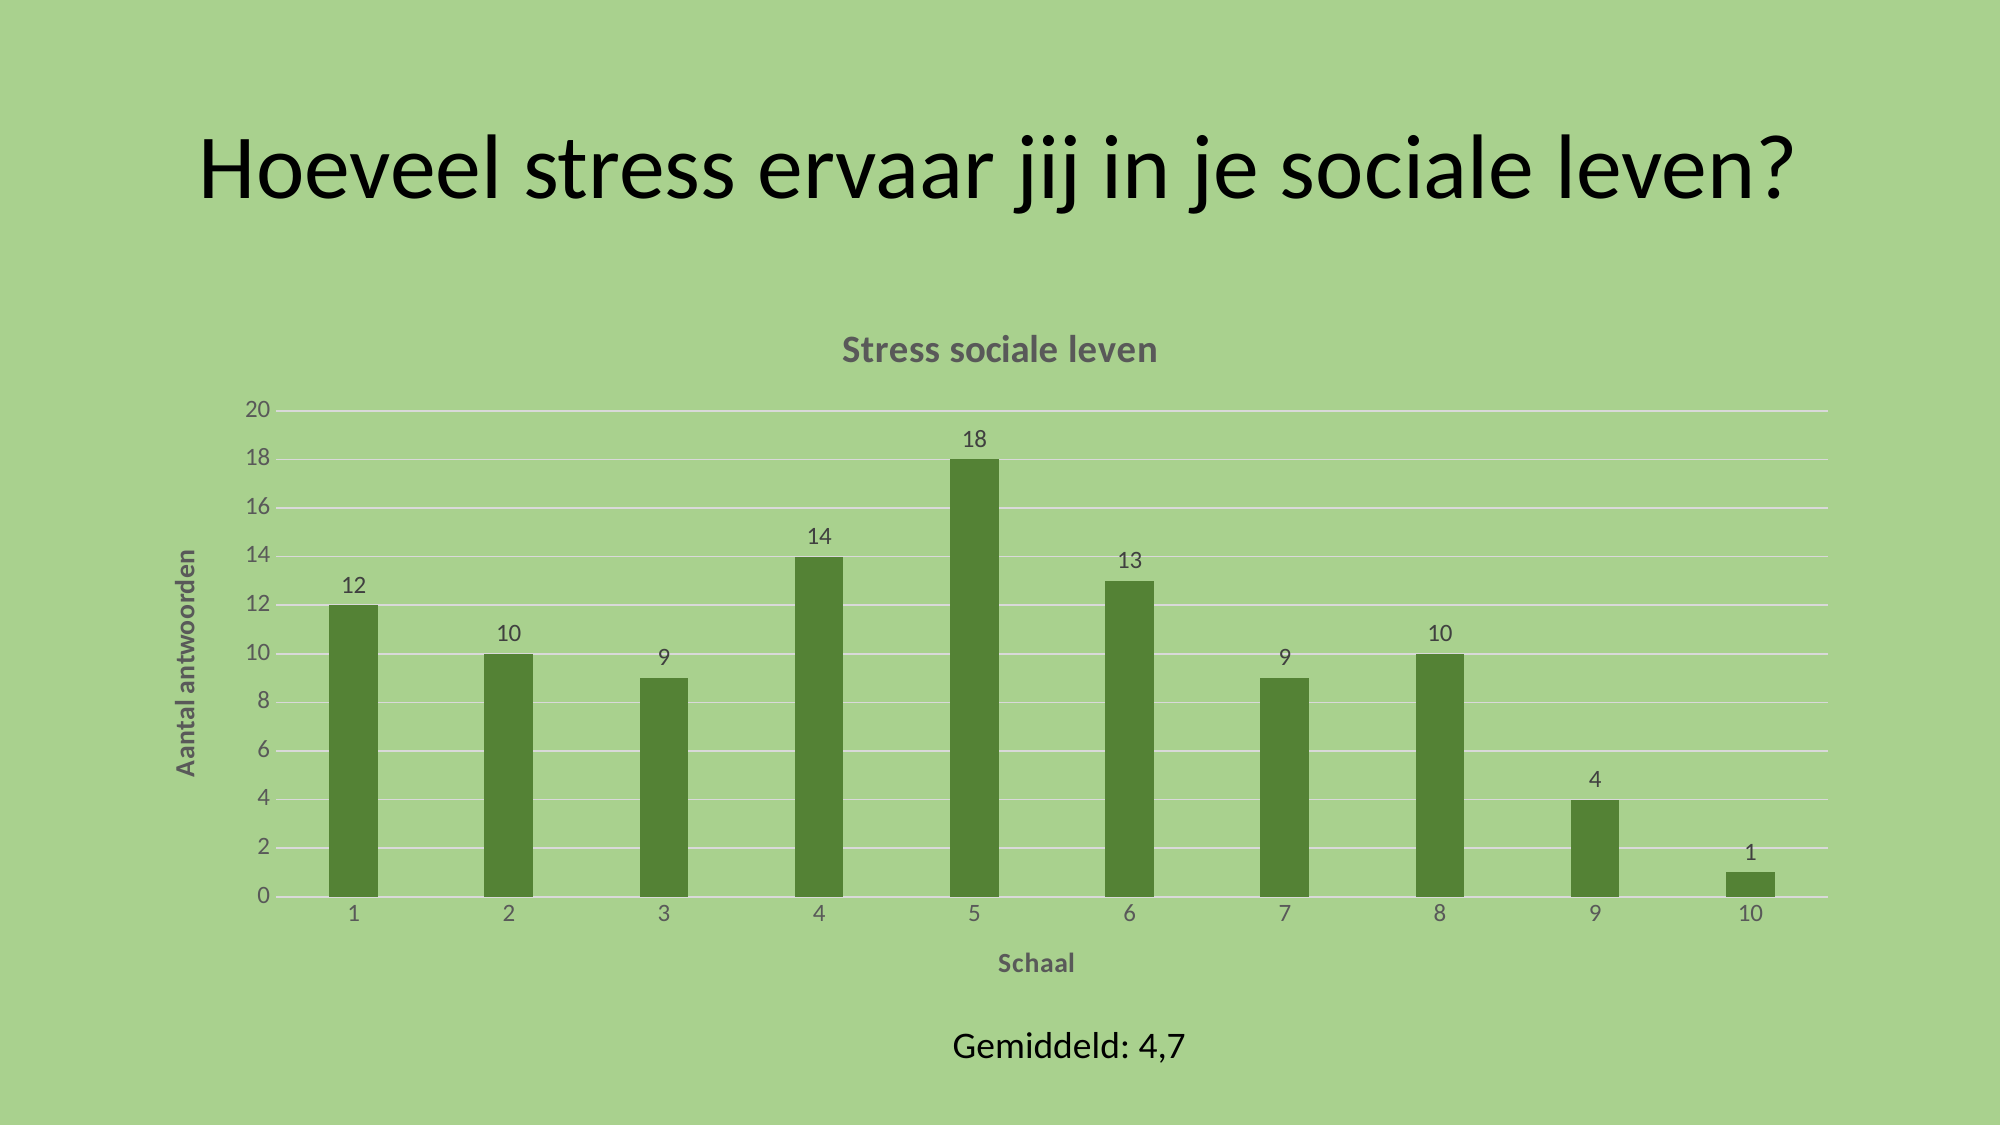

# Hoeveel stress ervaar jij in je sociale leven?

### Chart: Stress sociale leven

| Category | Reeks 1 |
|---|---|
| 1 | 12.0 |
| 2 | 10.0 |
| 3 | 9.0 |
| 4 | 14.0 |
| 5 | 18.0 |
| 6 | 13.0 |
| 7 | 9.0 |
| 8 | 10.0 |
| 9 | 4.0 |
| 10 | 1.0 |
Gemiddeld: 4,7